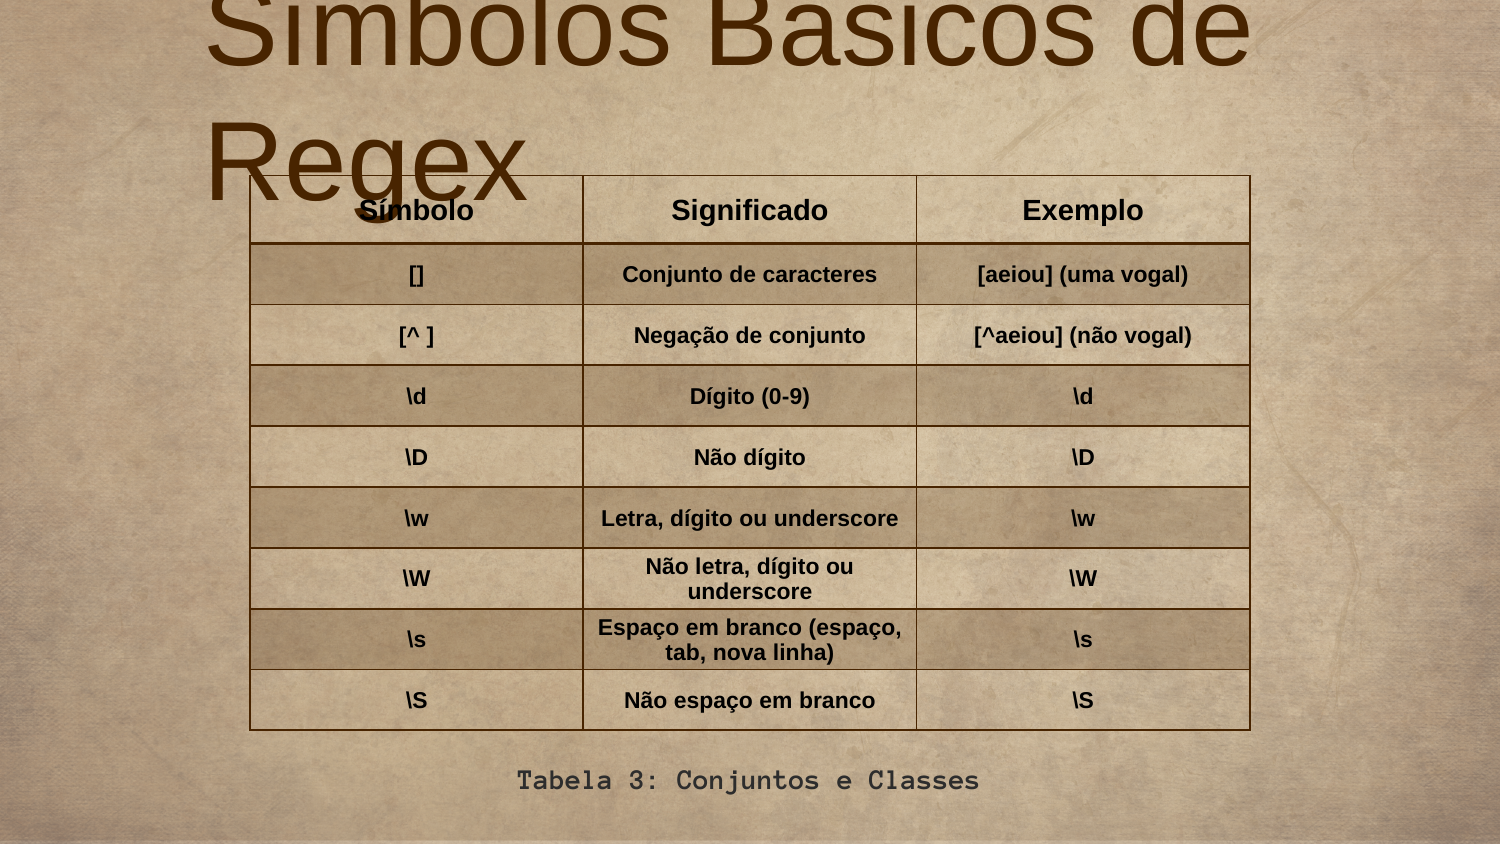

Símbolos Básicos de Regex
| Símbolo | Significado | Exemplo |
| --- | --- | --- |
| [] | Conjunto de caracteres | [aeiou] (uma vogal) |
| [^ ] | Negação de conjunto | [^aeiou] (não vogal) |
| \d | Dígito (0-9) | \d |
| \D | Não dígito | \D |
| \w | Letra, dígito ou underscore | \w |
| \W | Não letra, dígito ou underscore | \W |
| \s | Espaço em branco (espaço, tab, nova linha) | \s |
| \S | Não espaço em branco | \S |
Tabela 3: Conjuntos e Classes